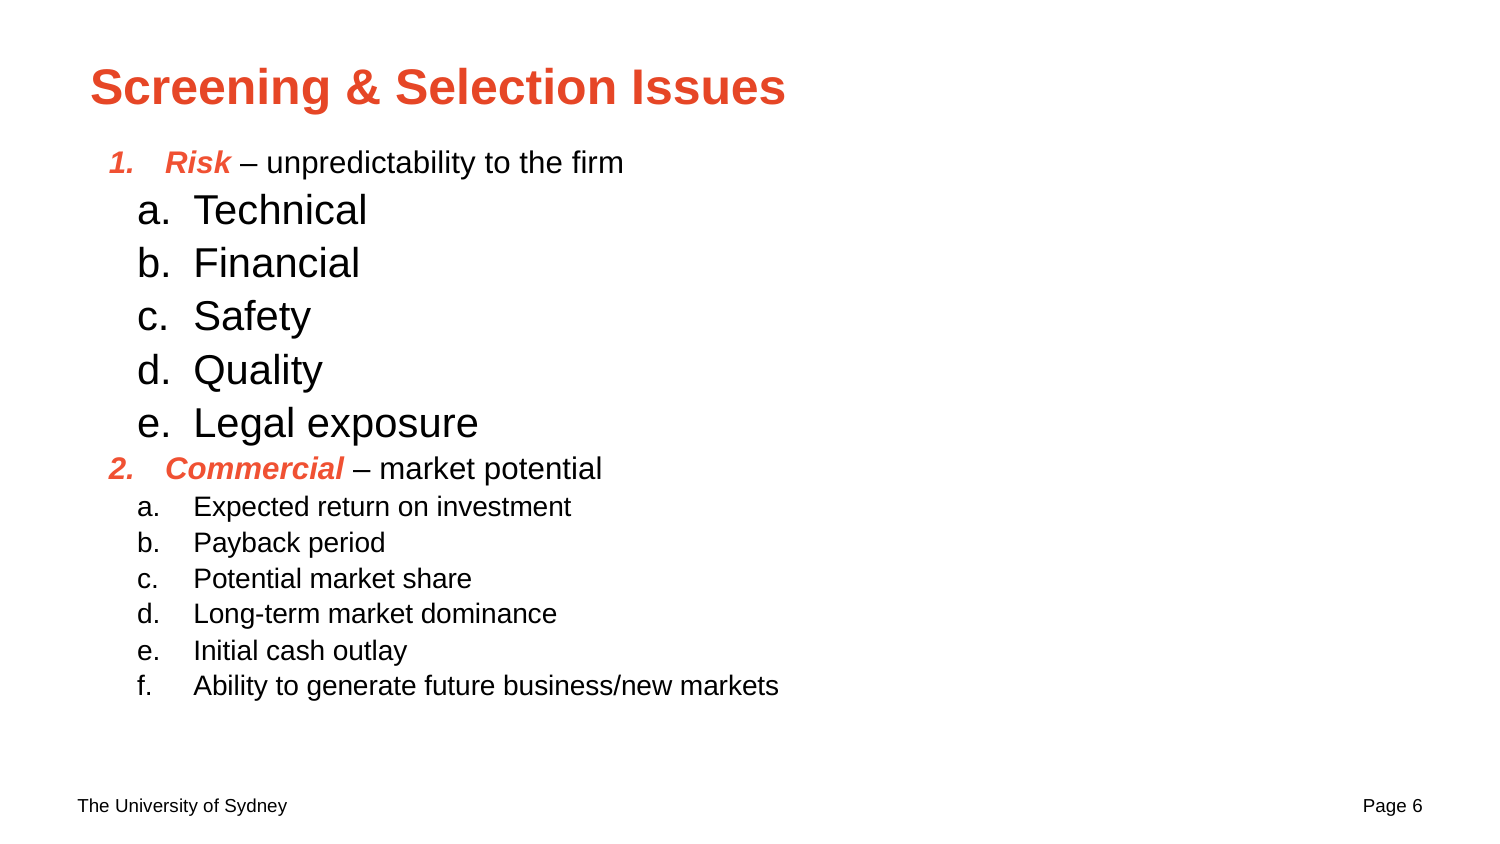

# Screening & Selection Issues
Risk – unpredictability to the firm
Technical
Financial
Safety
Quality
Legal exposure
Commercial – market potential
Expected return on investment
Payback period
Potential market share
Long-term market dominance
Initial cash outlay
Ability to generate future business/new markets